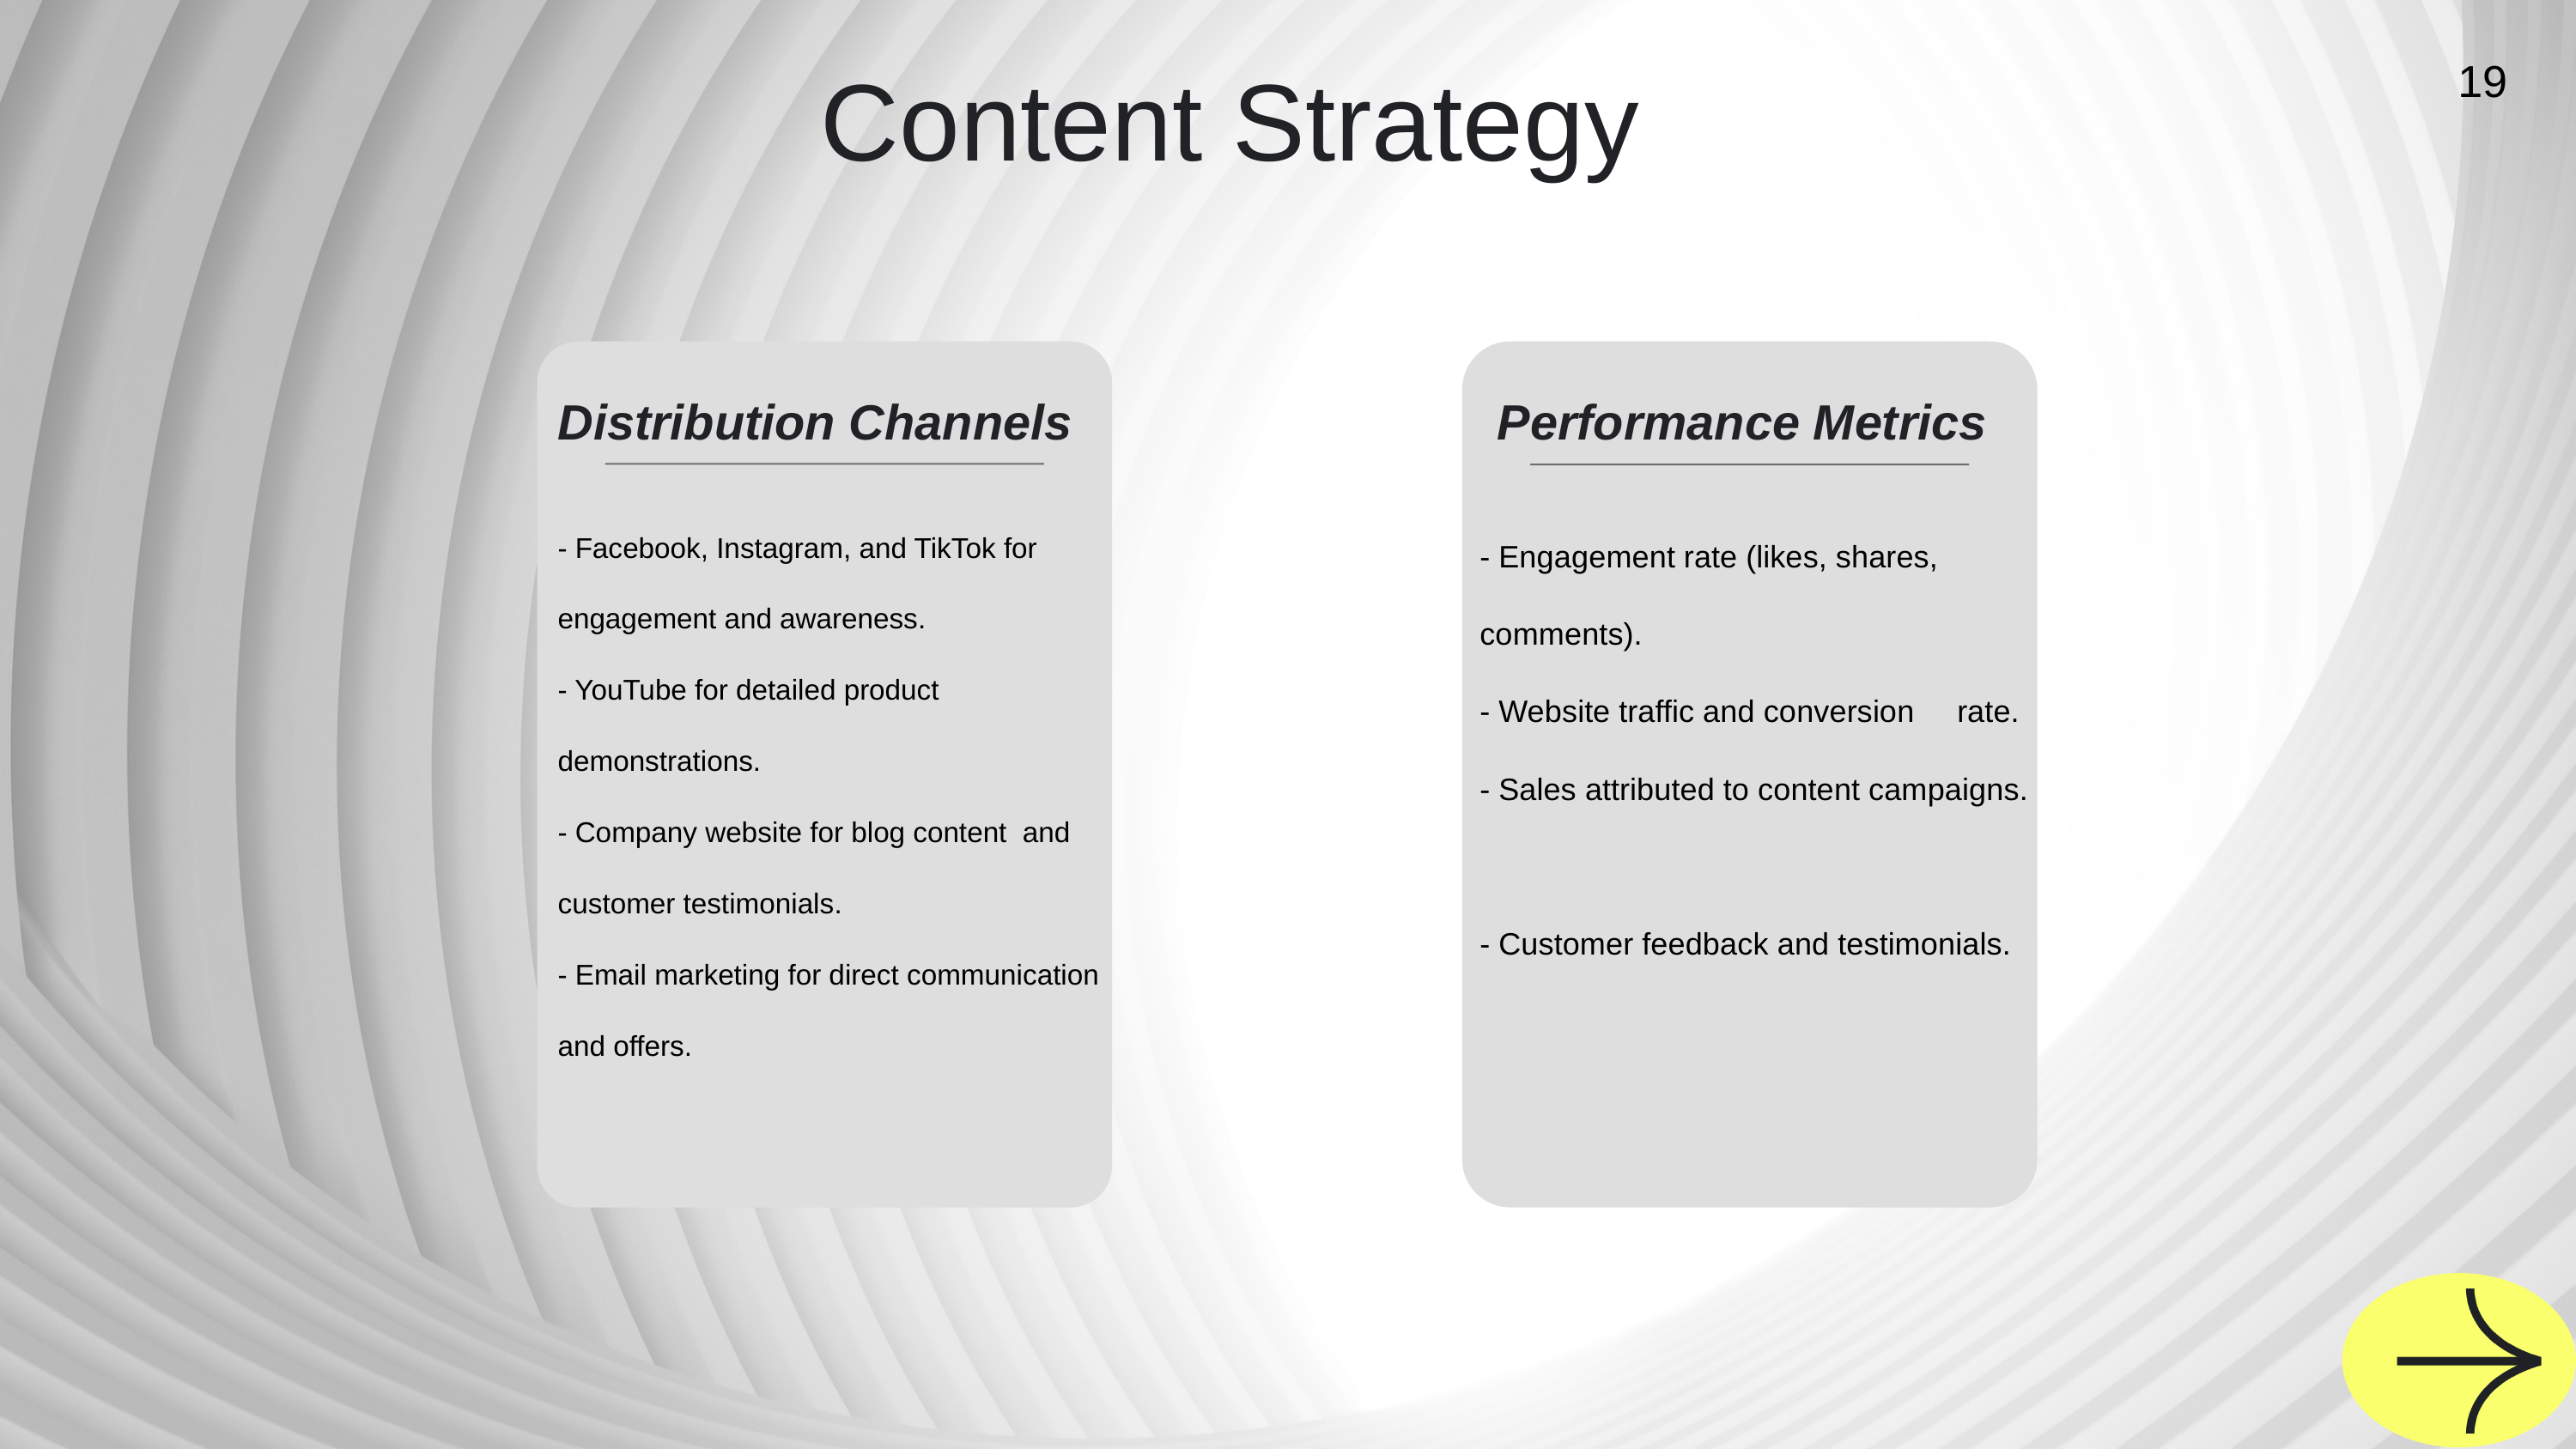

Content Strategy
19

Distribution Channels

- Facebook, Instagram, and TikTok for engagement and awareness.
- YouTube for detailed product demonstrations.
- Company website for blog content  and customer testimonials.
- Email marketing for direct communication and offers.

Performance Metrics

- Engagement rate (likes, shares, comments).
- Website traffic and conversion     rate.
- Sales attributed to content campaigns.
- Customer feedback and testimonials.

19